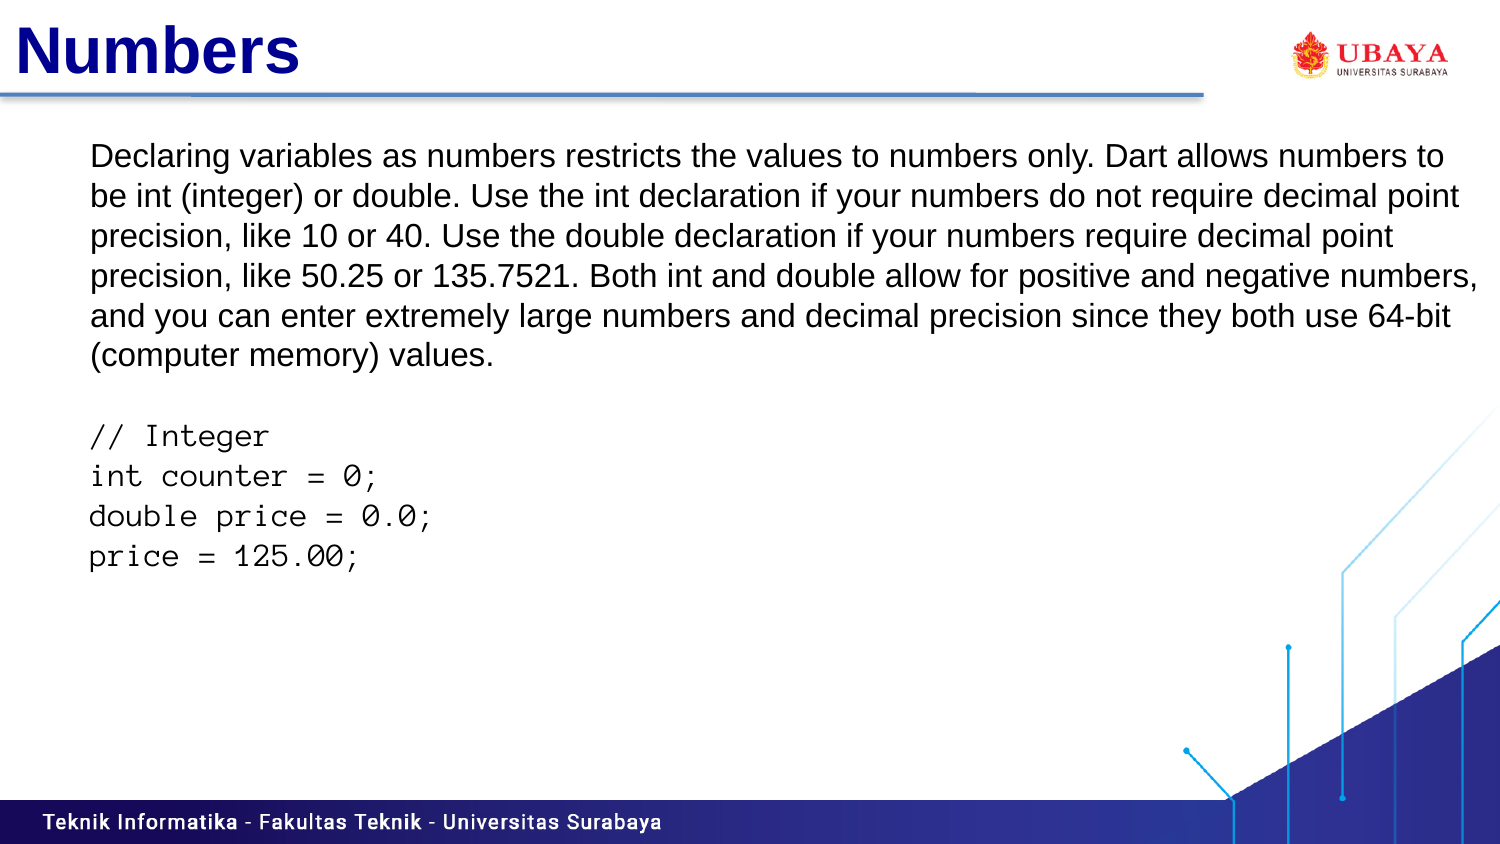

# Numbers

Declaring variables as numbers restricts the values to numbers only. Dart allows numbers to be int (integer) or double. Use the int declaration if your numbers do not require decimal point precision, like 10 or 40. Use the double declaration if your numbers require decimal point precision, like 50.25 or 135.7521. Both int and double allow for positive and negative numbers, and you can enter extremely large numbers and decimal precision since they both use 64-bit (computer memory) values.

// Integer
int counter = 0;
double price = 0.0;
price = 125.00;